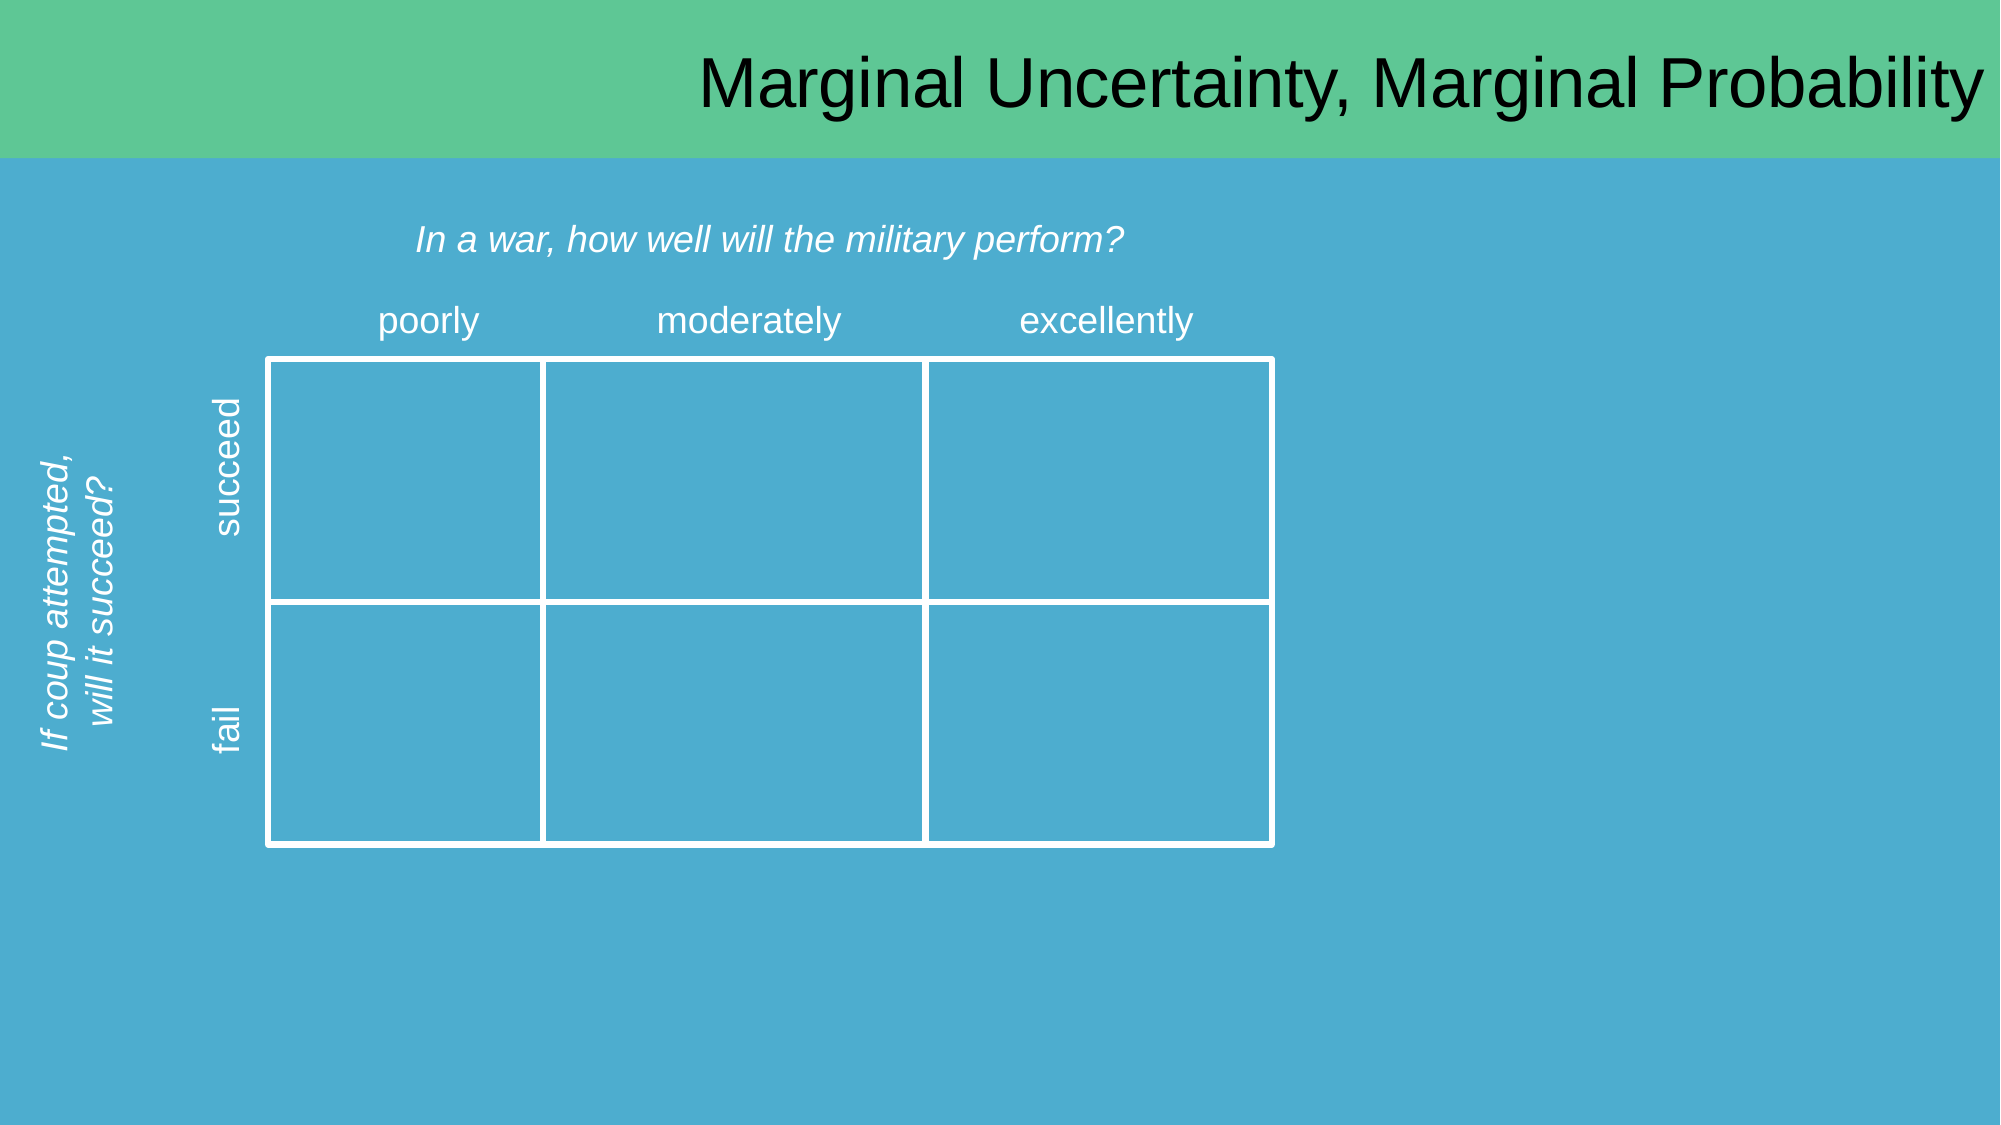

# Marginal Uncertainty, Marginal Probability
In a war, how well will the military perform?
excellently
poorly
moderately

succeed
If coup attempted, will it succeed?
fail